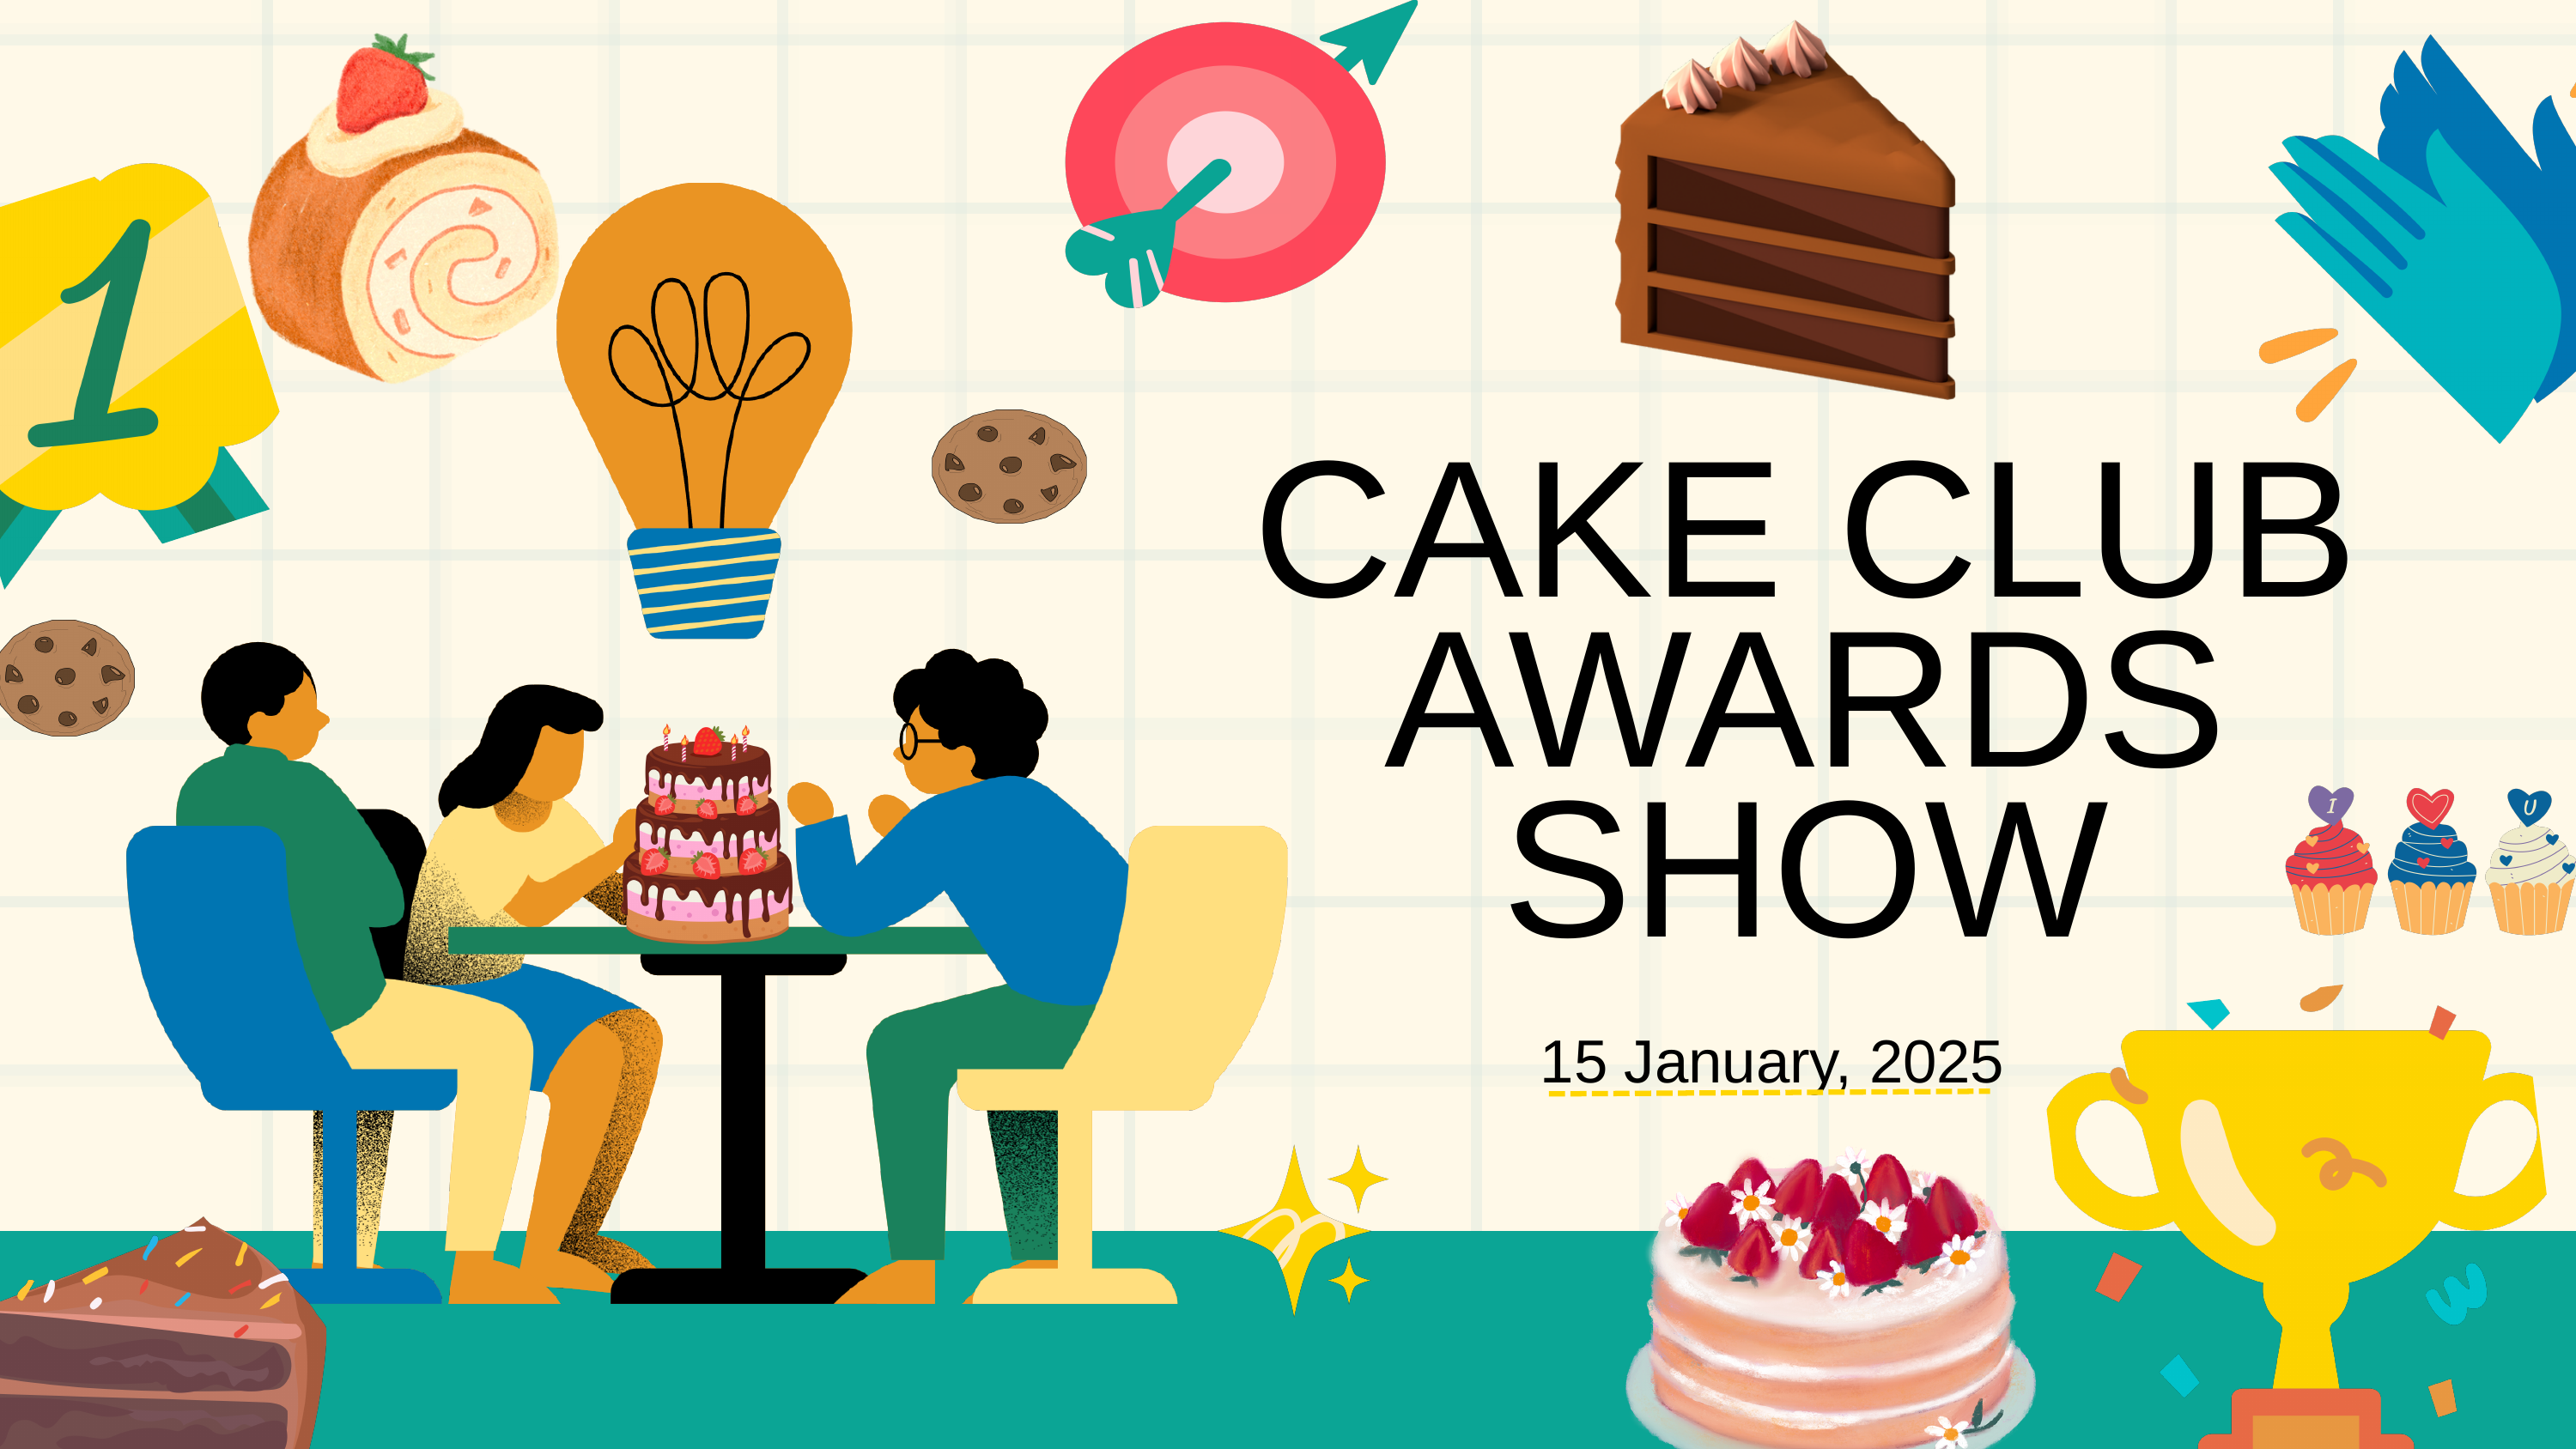

CAKE CLUB AWARDS SHOW

15 January, 2025